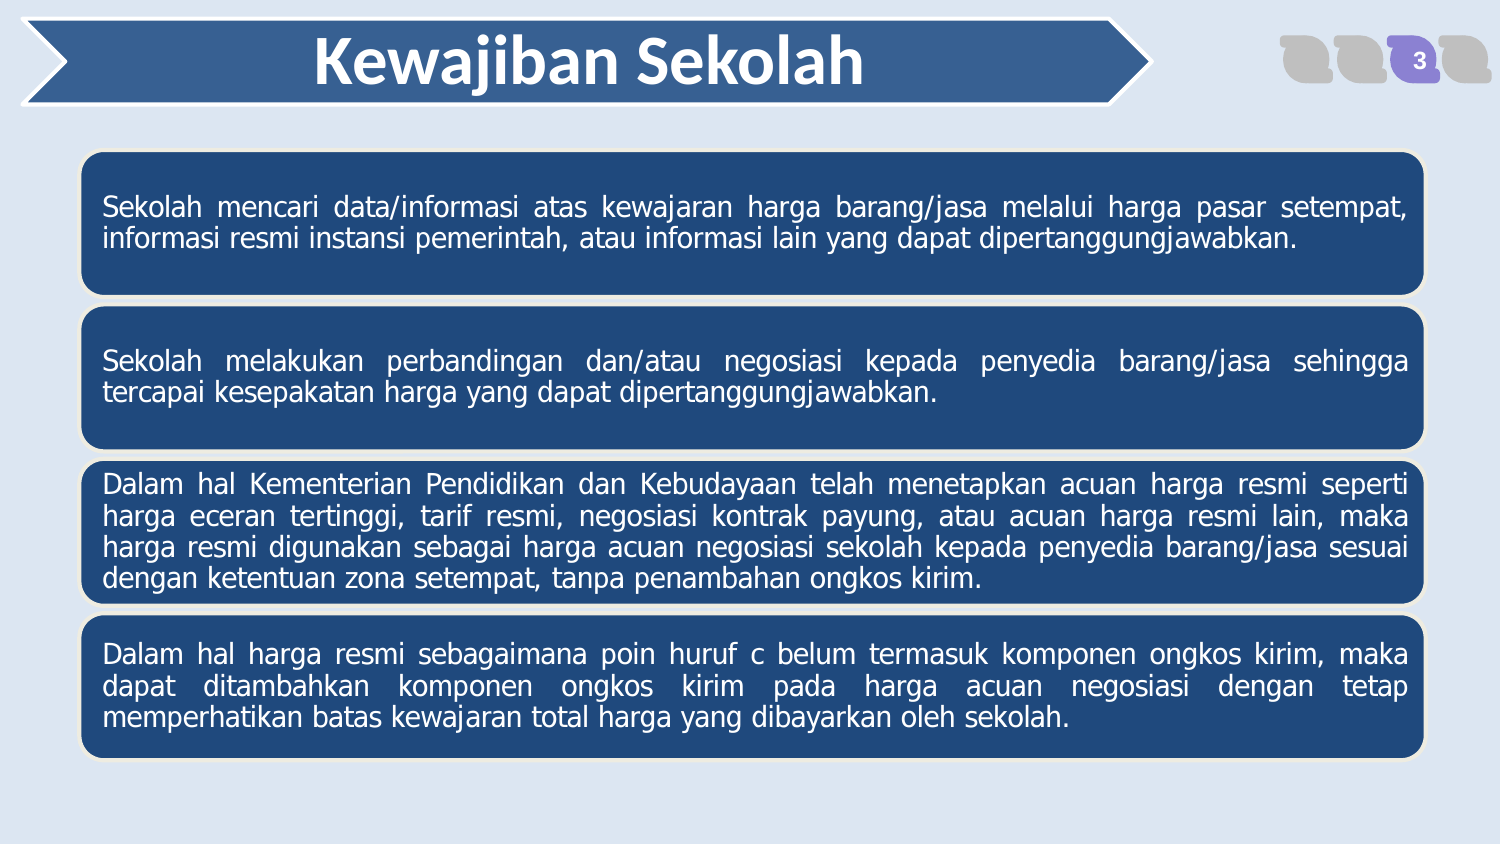

Kewajiban Sekolah

1

2

3

4

Sekolah mencari data/informasi atas kewajaran harga barang/jasa melalui harga pasar setempat, informasi resmi instansi pemerintah, atau informasi lain yang dapat dipertanggungjawabkan.
Sekolah melakukan perbandingan dan/atau negosiasi kepada penyedia barang/jasa sehingga tercapai kesepakatan harga yang dapat dipertanggungjawabkan.
Dalam hal Kementerian Pendidikan dan Kebudayaan telah menetapkan acuan harga resmi seperti harga eceran tertinggi, tarif resmi, negosiasi kontrak payung, atau acuan harga resmi lain, maka harga resmi digunakan sebagai harga acuan negosiasi sekolah kepada penyedia barang/jasa sesuai dengan ketentuan zona setempat, tanpa penambahan ongkos kirim.
Dalam hal harga resmi sebagaimana poin huruf c belum termasuk komponen ongkos kirim, maka dapat ditambahkan komponen ongkos kirim pada harga acuan negosiasi dengan tetap memperhatikan batas kewajaran total harga yang dibayarkan oleh sekolah.